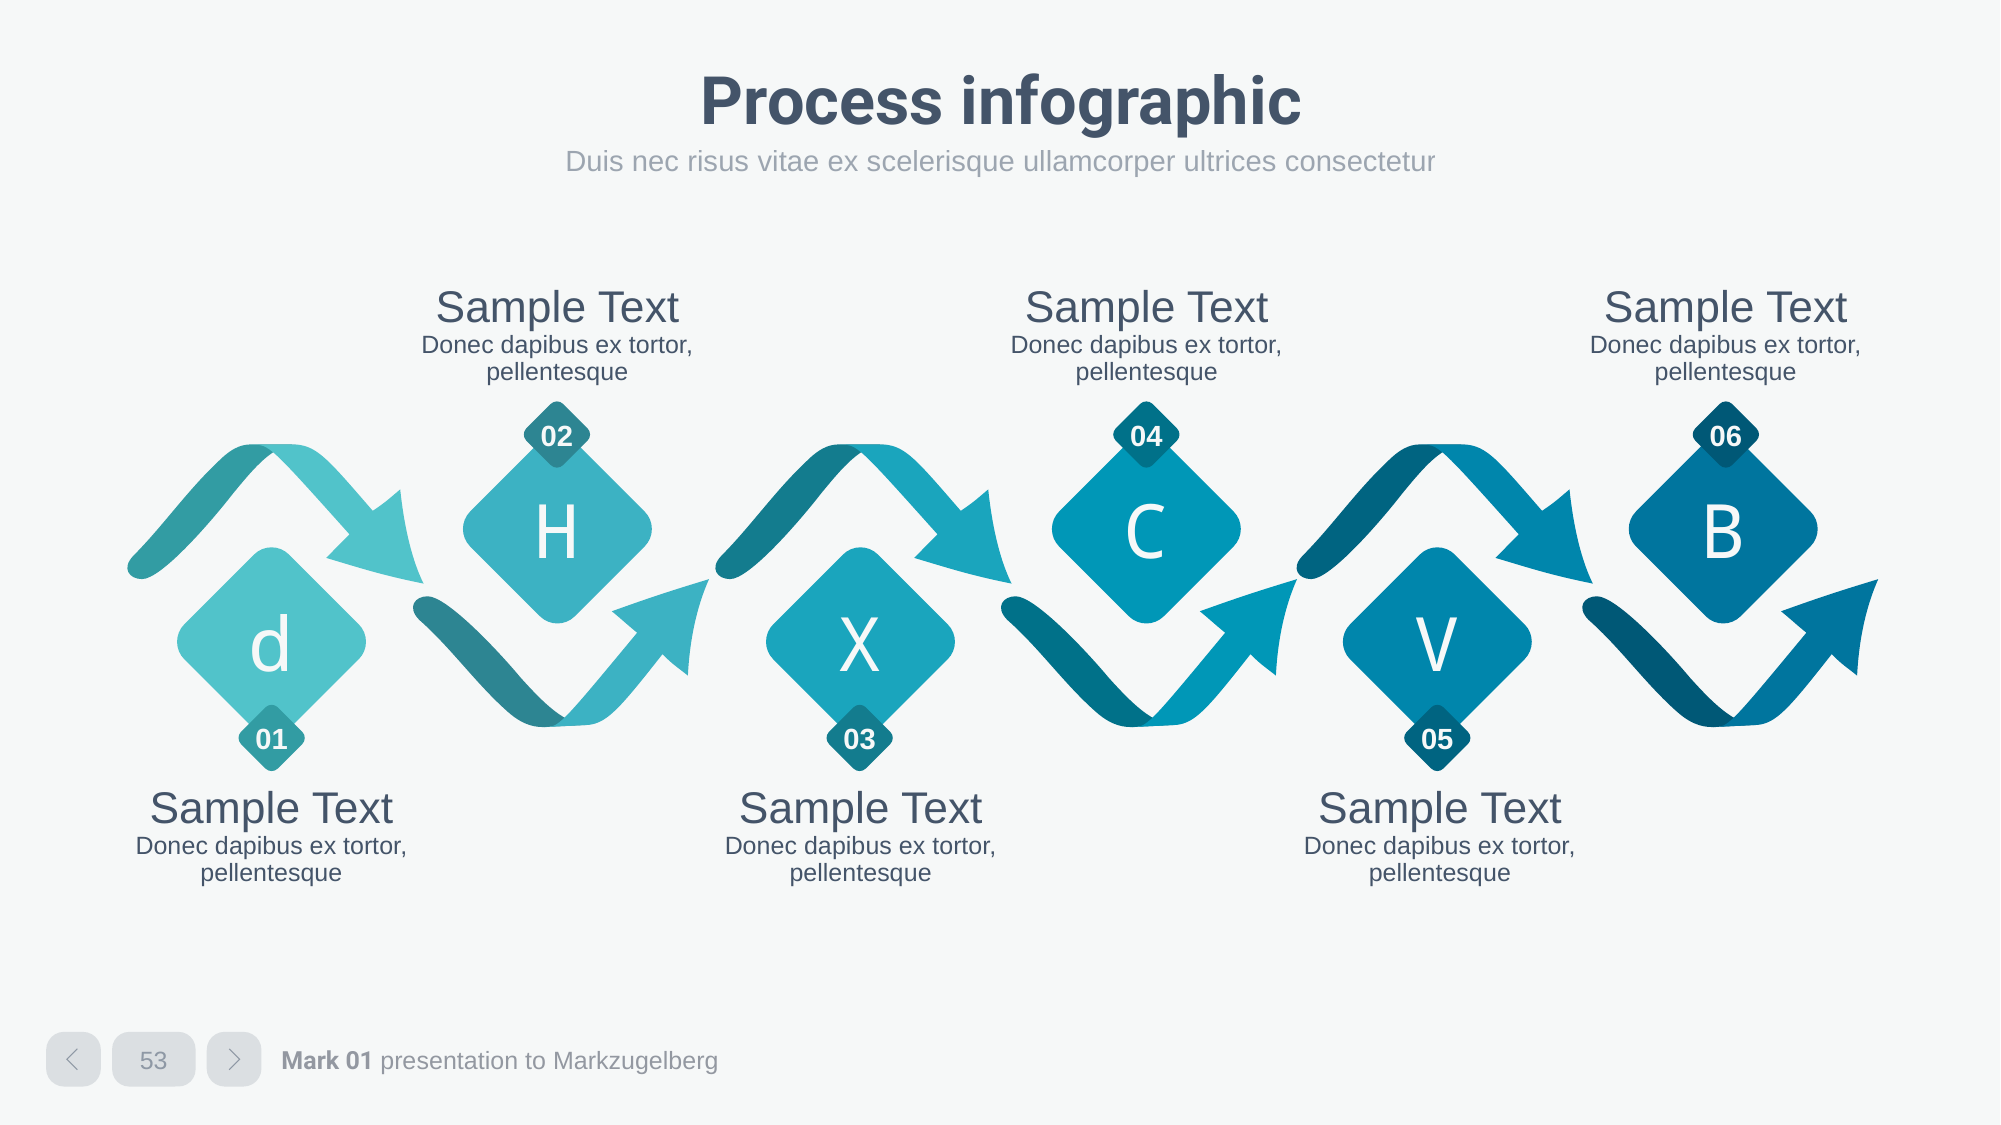

# Process infographic
Duis nec risus vitae ex scelerisque ullamcorper ultrices consectetur
Sample Text
Donec dapibus ex tortor, pellentesque
Sample Text
Donec dapibus ex tortor, pellentesque
Sample Text
Donec dapibus ex tortor, pellentesque
02
04
06
H
C
B

d
X
V

01
03
05
Sample Text
Donec dapibus ex tortor, pellentesque
Sample Text
Donec dapibus ex tortor, pellentesque
Sample Text
Donec dapibus ex tortor, pellentesque